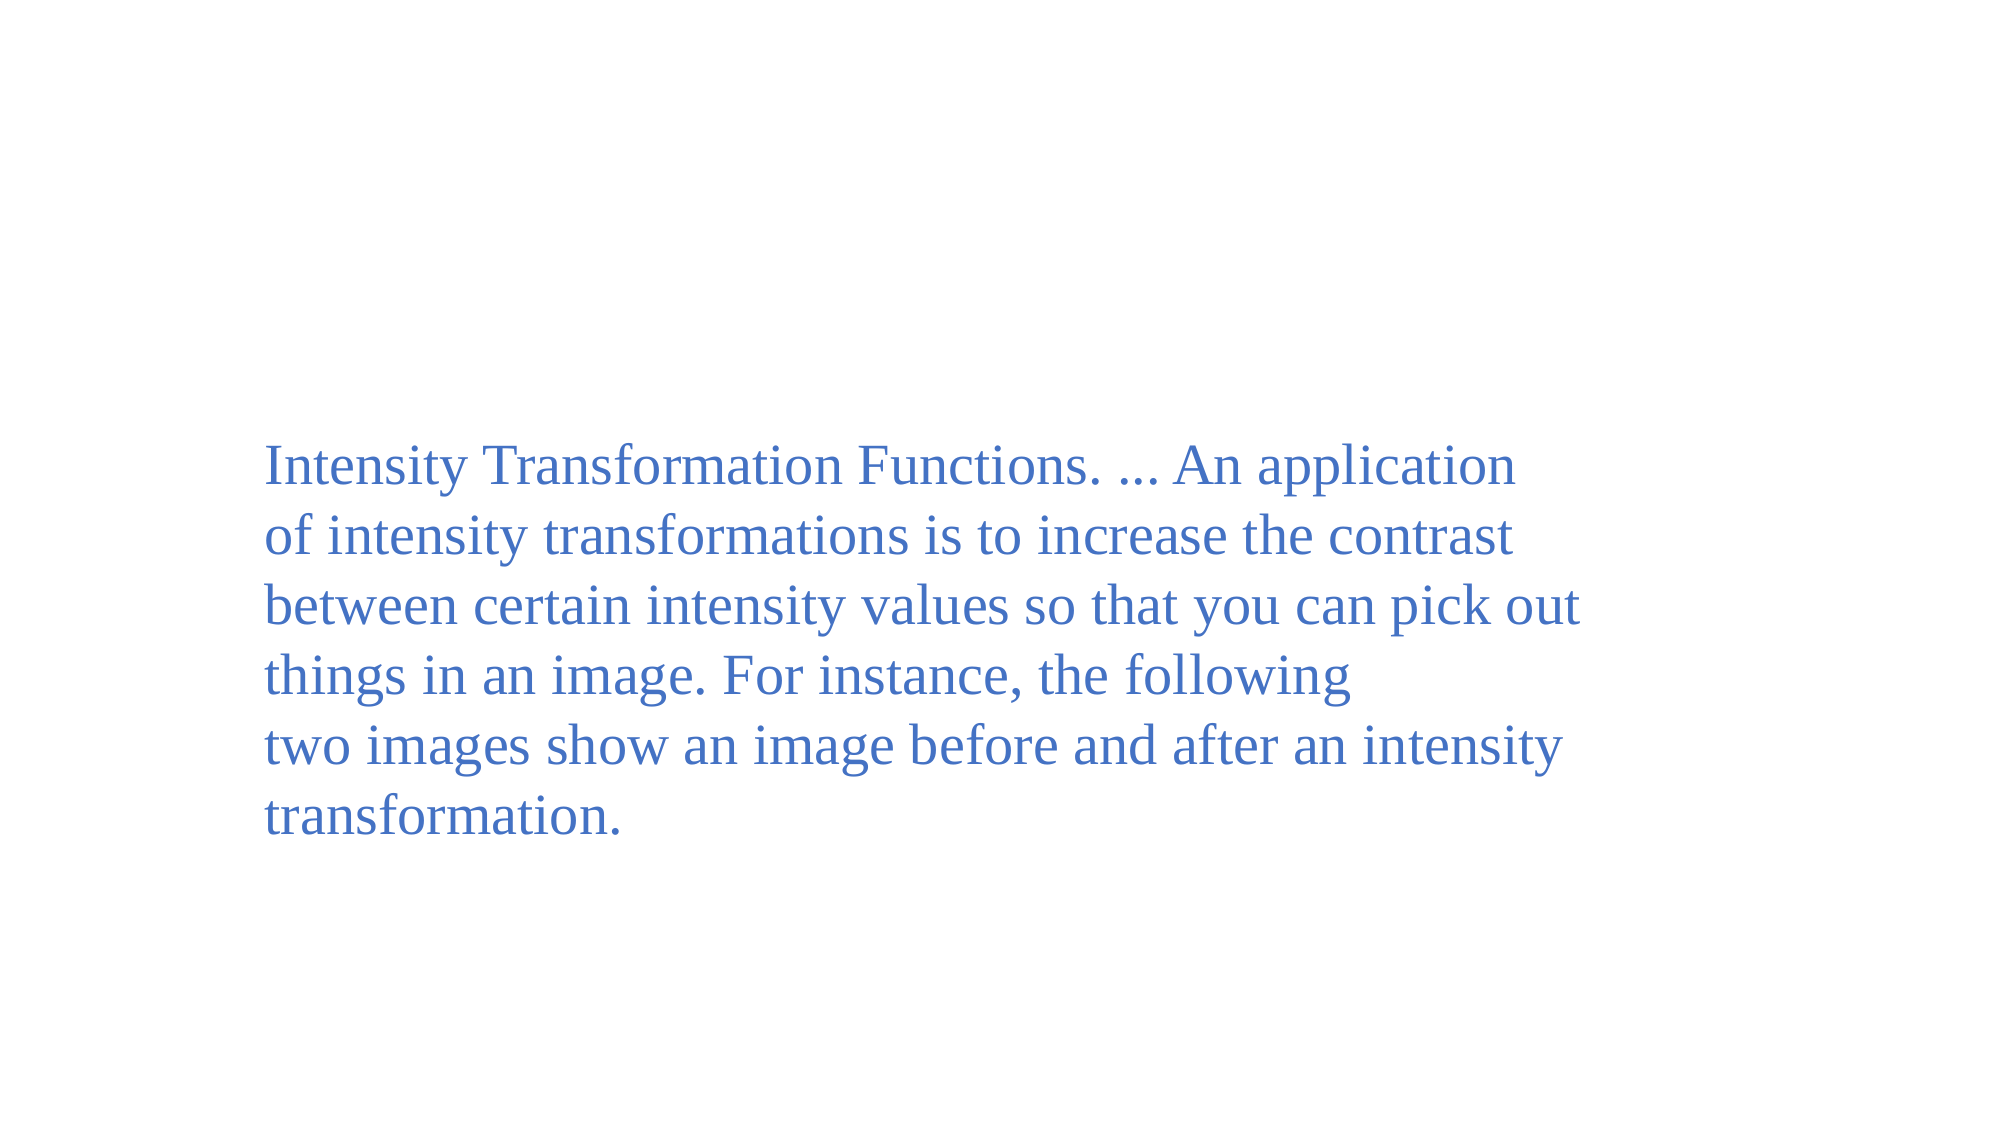

Intensity Transformation Functions. ... An application of intensity transformations is to increase the contrast between certain intensity values so that you can pick out things in an image. For instance, the following two images show an image before and after an intensity transformation.